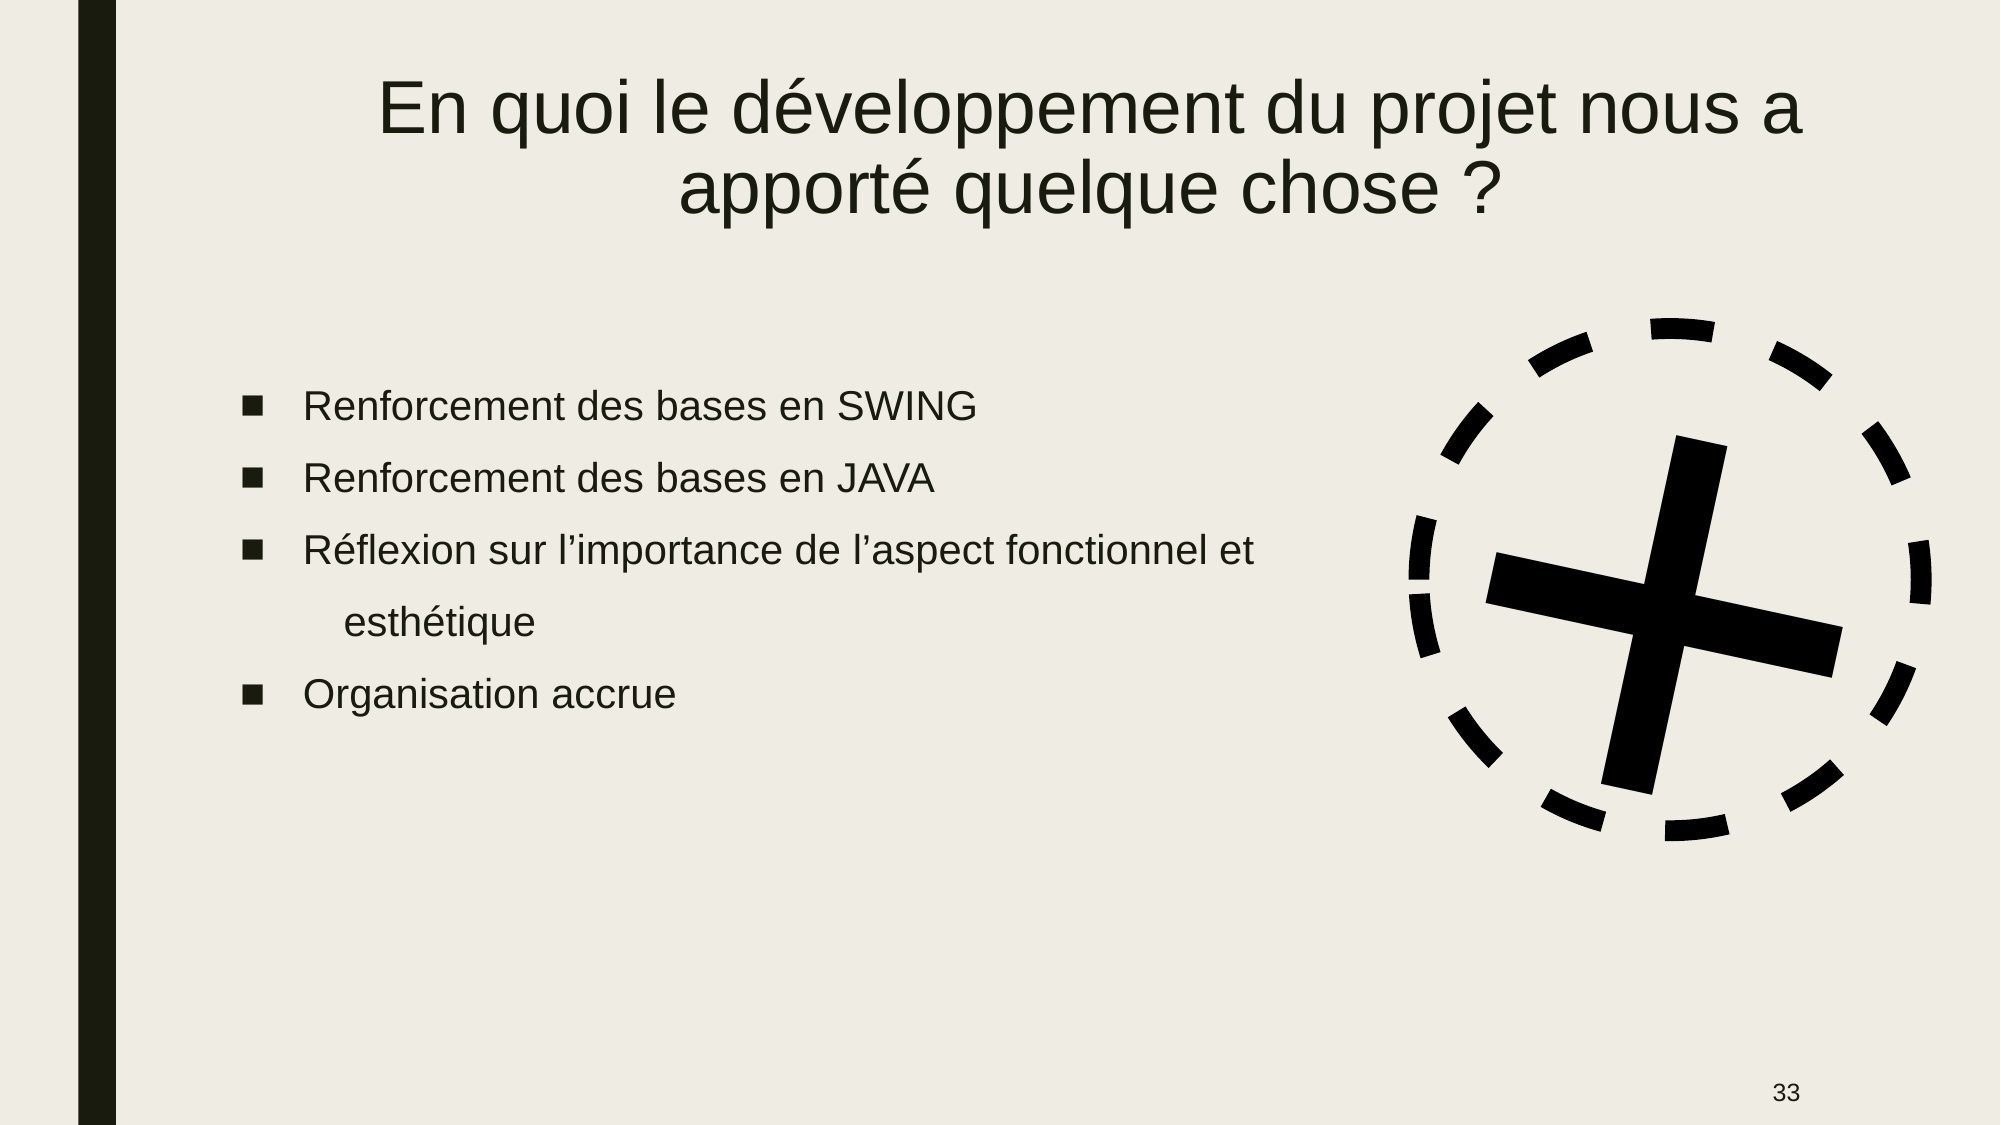

# En quoi le développement du projet nous a apporté quelque chose ?
+

Renforcement des bases en SWING
Renforcement des bases en JAVA
Réflexion sur l’importance de l’aspect fonctionnel et
         esthétique
Organisation accrue
33